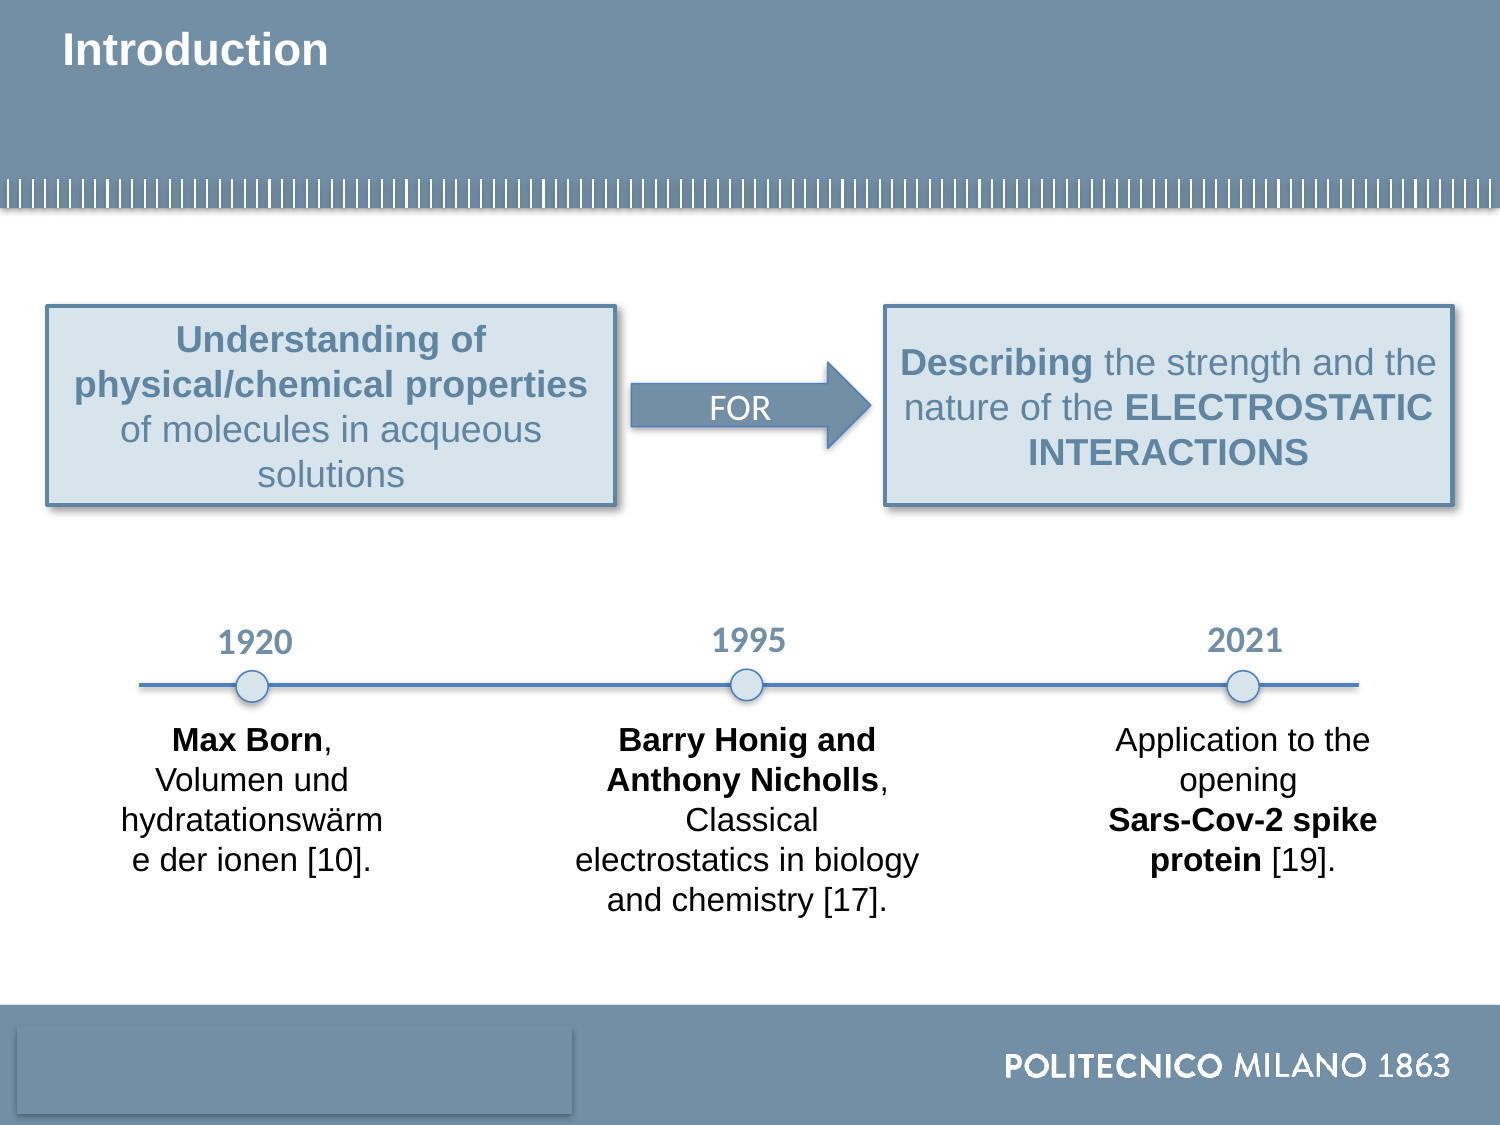

# Introduction
Understanding of physical/chemical properties of molecules in acqueous solutions
Describing the strength and the nature of the ELECTROSTATIC INTERACTIONS
FOR
2021
1995
1920

Max Born, Volumen und hydratationswärme der ionen [10].
Barry Honig and Anthony Nicholls,
 Classical electrostatics in biology and chemistry [17].
Application to the opening
Sars-Cov-2 spike protein [19].